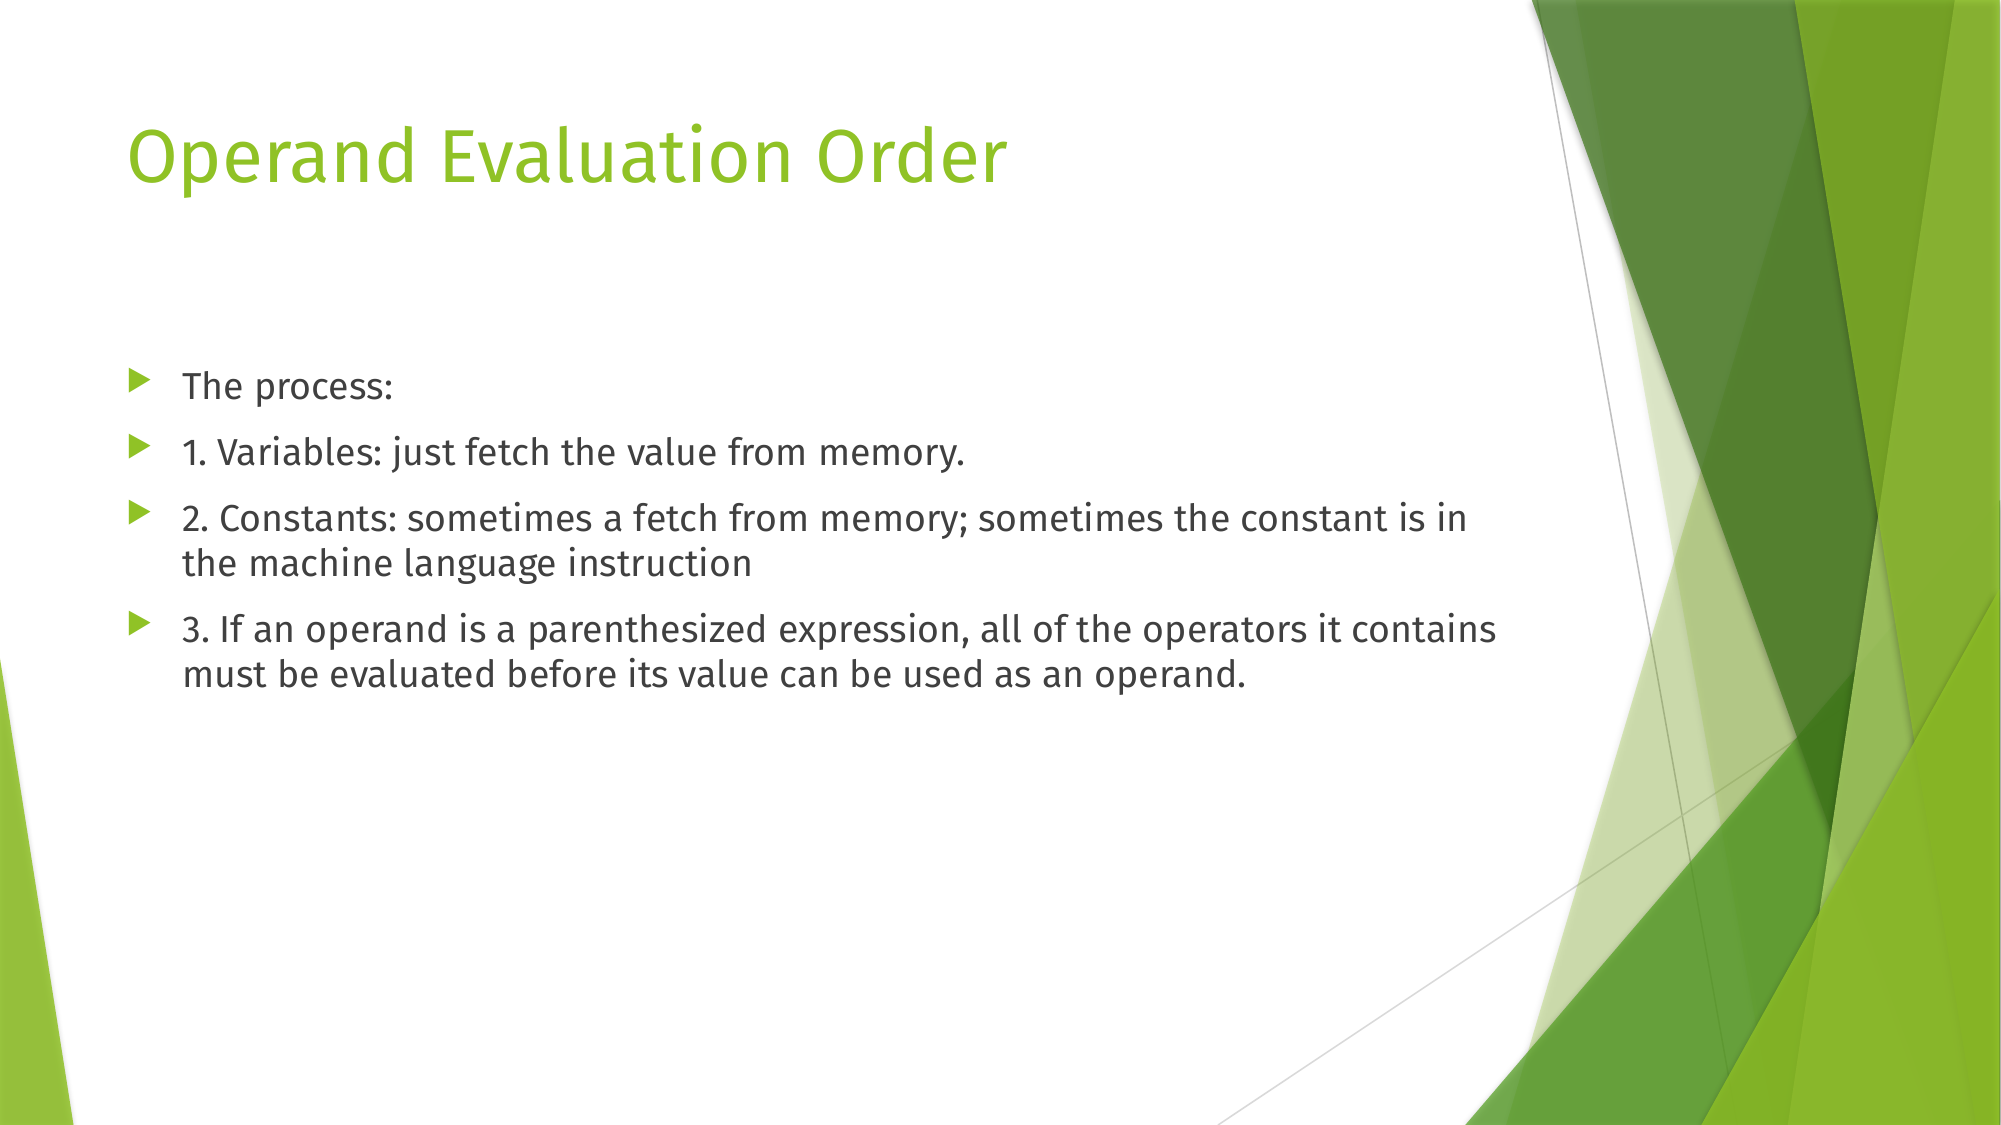

# Operand Evaluation Order
The process:
1. Variables: just fetch the value from memory.
2. Constants: sometimes a fetch from memory; sometimes the constant is in the machine language instruction
3. If an operand is a parenthesized expression, all of the operators it contains must be evaluated before its value can be used as an operand.